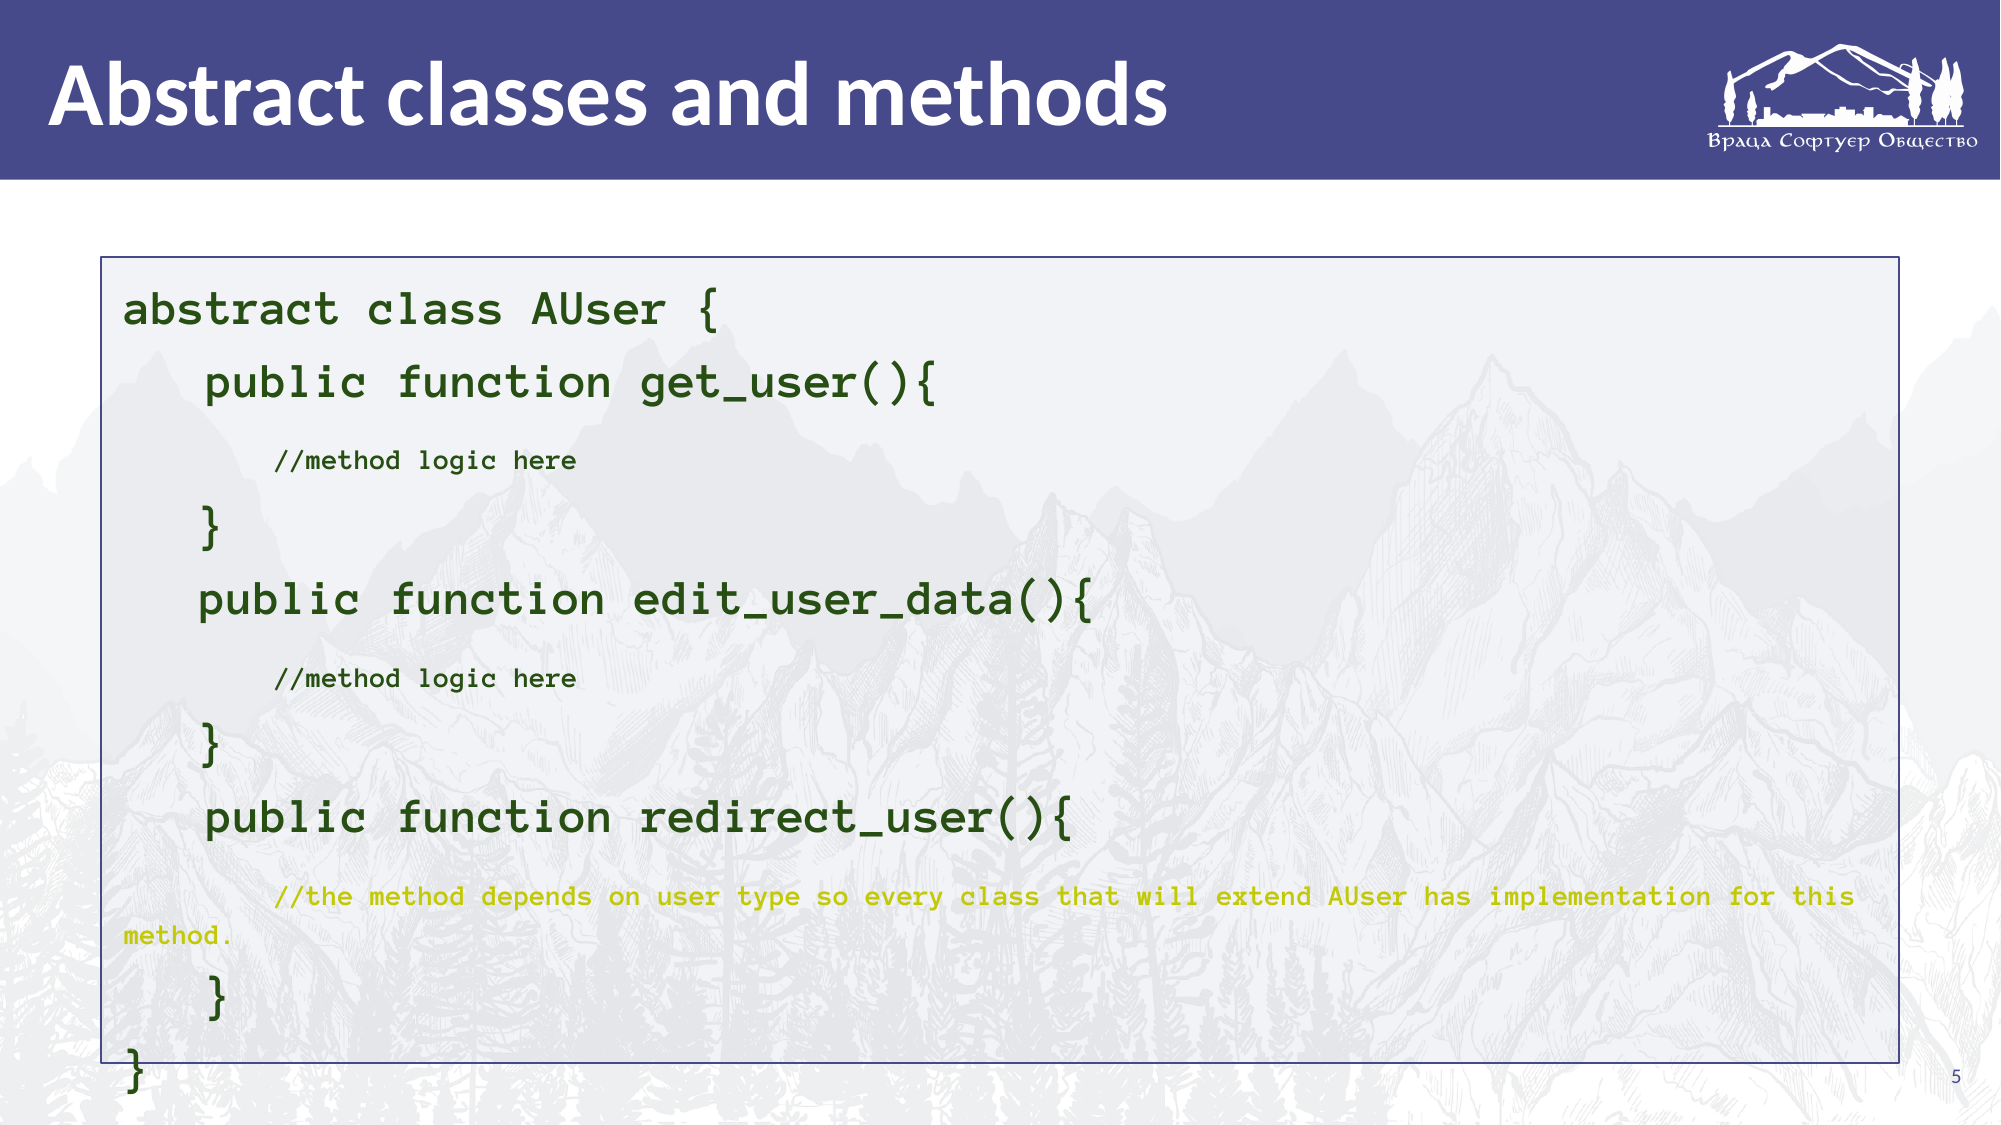

# Abstract classes and methods
abstract class AUser {
   public function get_user(){
	//method logic here
}
public function edit_user_data(){
	//method logic here
}
   public function redirect_user(){
	//the method depends on user type so every class that will extend AUser has implementation for this method.
   }
}
5